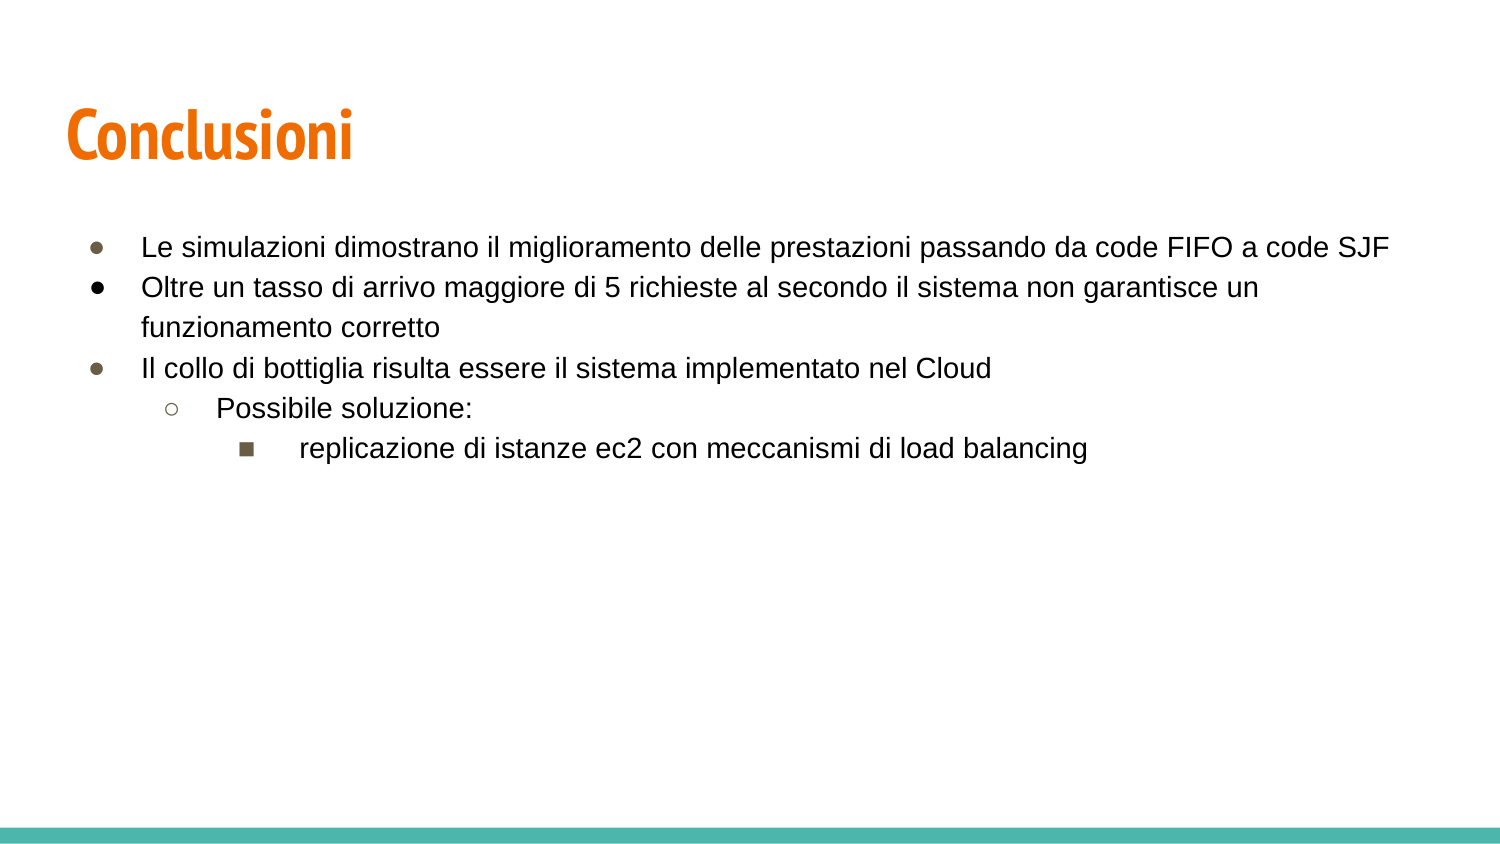

# Conclusioni
Le simulazioni dimostrano il miglioramento delle prestazioni passando da code FIFO a code SJF
Oltre un tasso di arrivo maggiore di 5 richieste al secondo il sistema non garantisce un funzionamento corretto
Il collo di bottiglia risulta essere il sistema implementato nel Cloud
Possibile soluzione:
 replicazione di istanze ec2 con meccanismi di load balancing